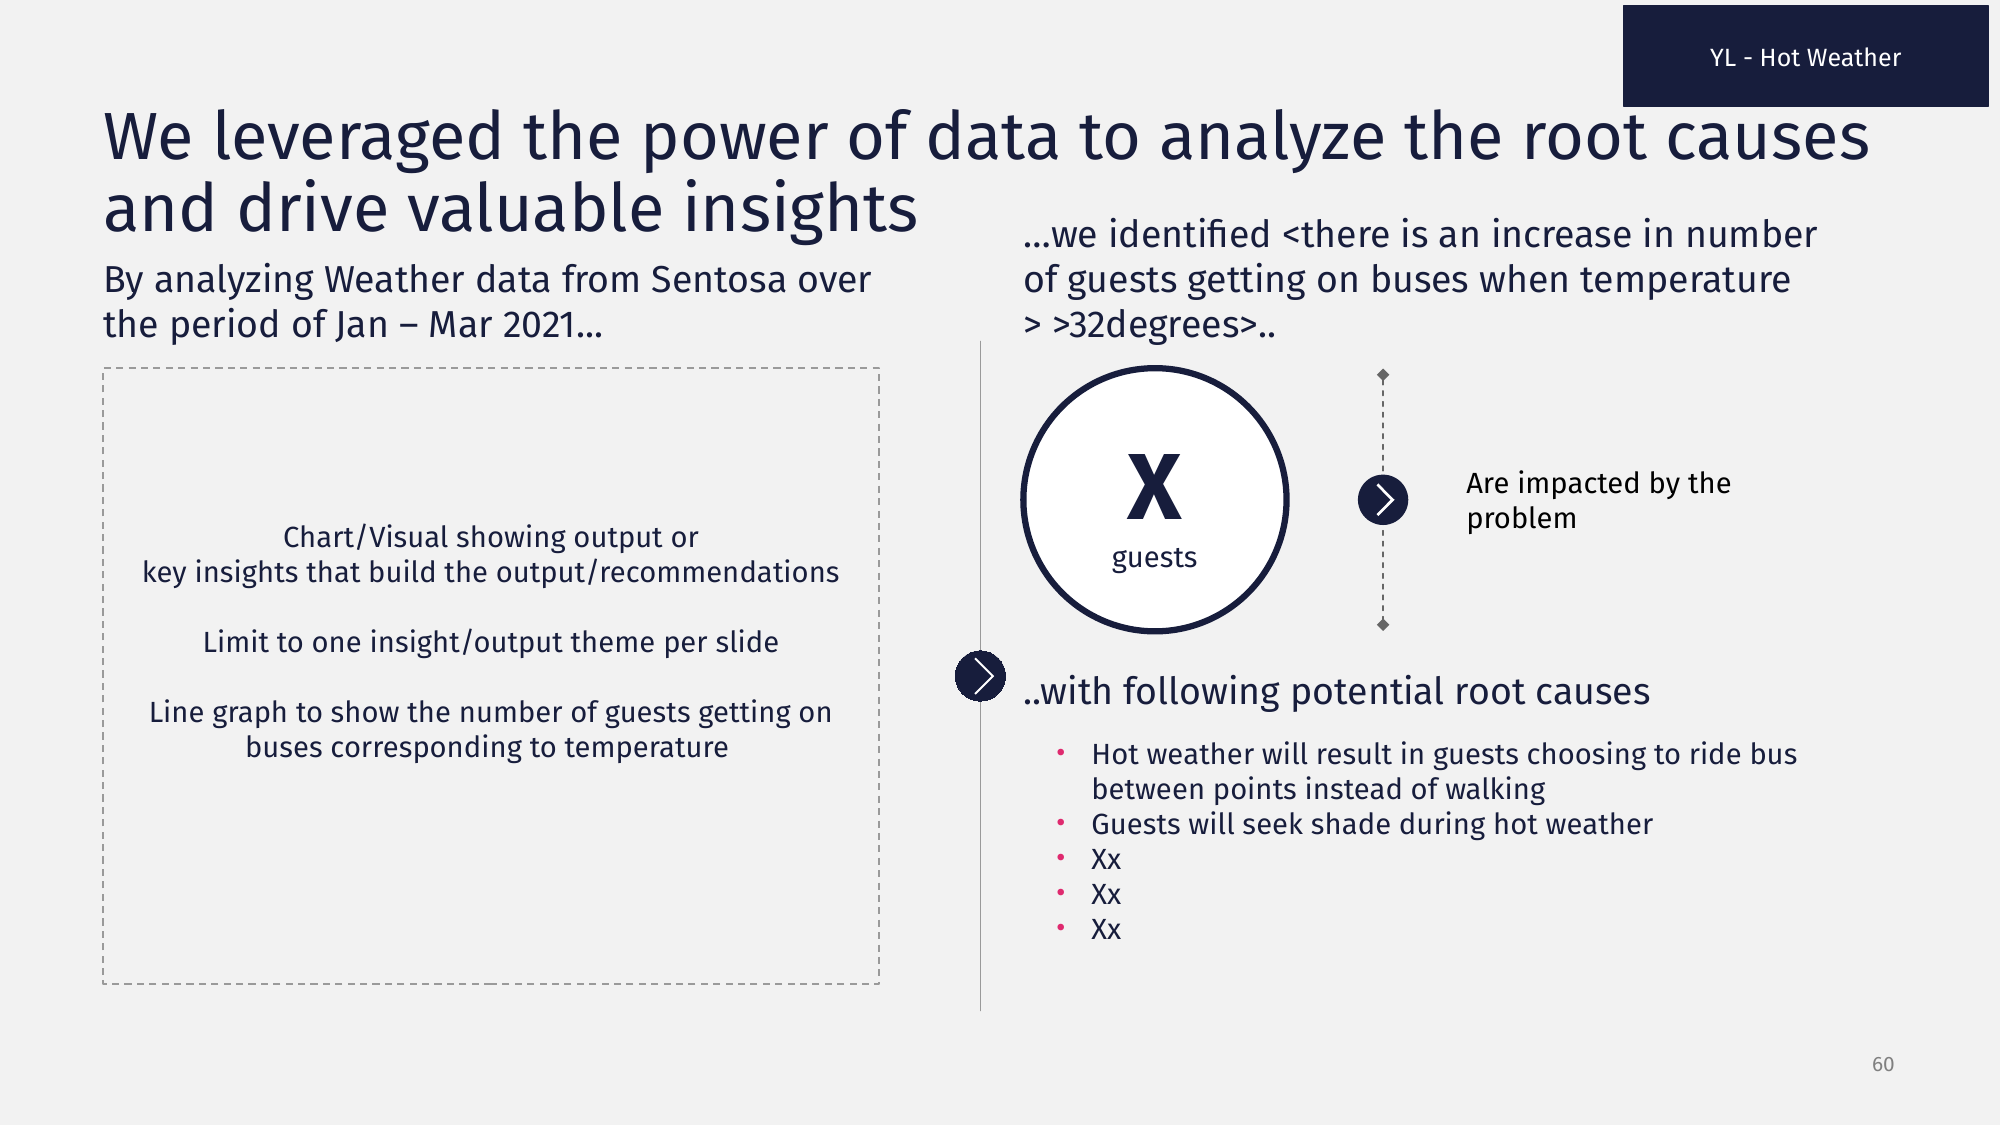

YL - Hot Weather
# We leveraged the power of data to analyze the root causes and drive valuable insights
By analyzing Weather data from Sentosa over the period of Jan – Mar 2021...
…we identified <there is an increase in number of guests getting on buses when temperature > >32degrees>..

Chart/Visual showing output or
key insights that build the output/recommendations

Limit to one insight/output theme per slide

Line graph to show the number of guests getting on buses corresponding to temperature

X
guests
Are impacted by the problem

..with following potential root causes
Hot weather will result in guests choosing to ride bus between points instead of walking
Guests will seek shade during hot weather
Xx
Xx
Xx